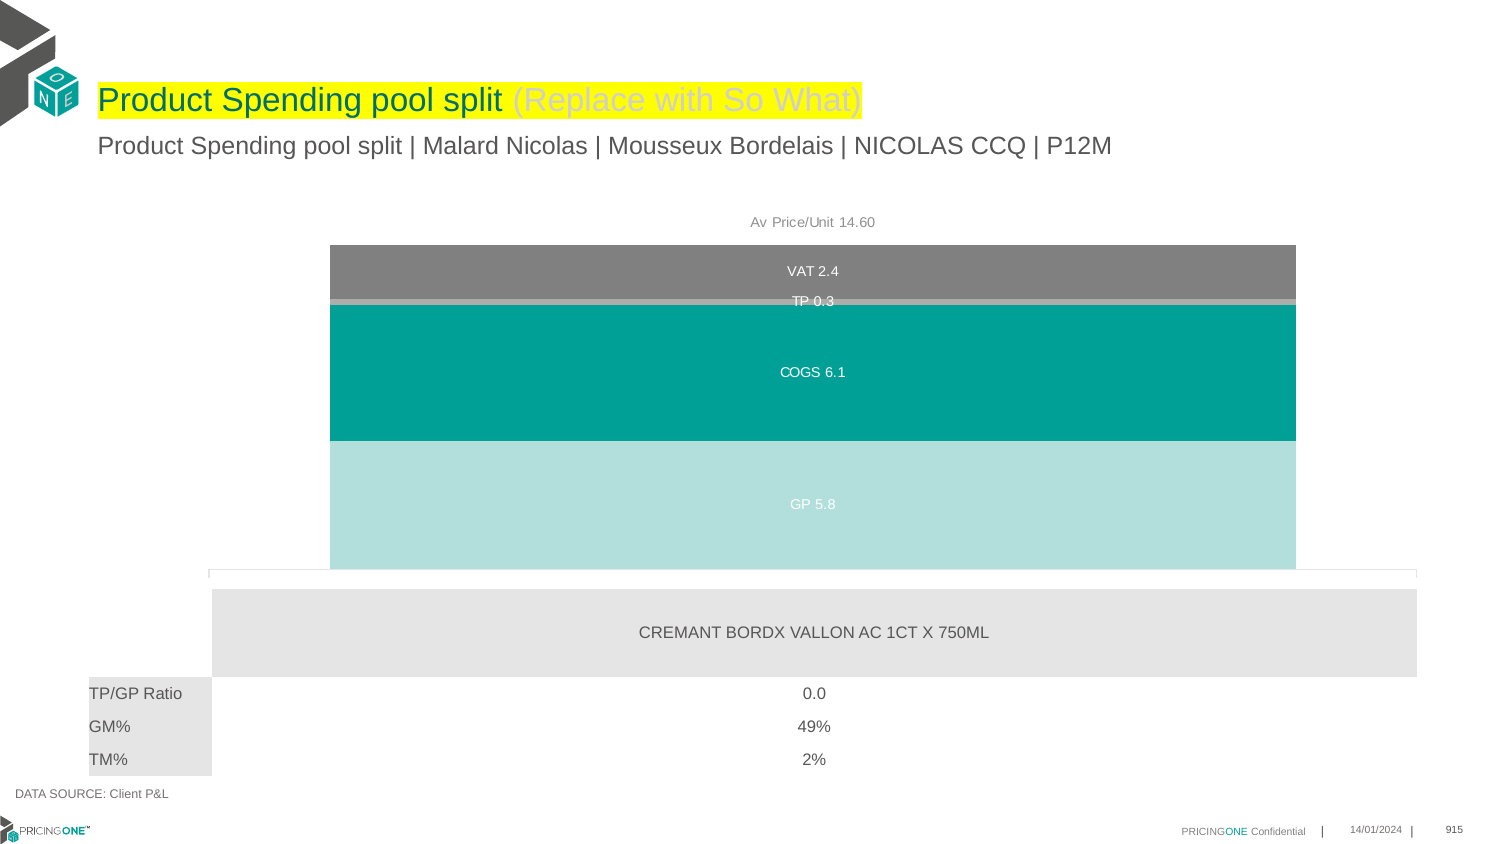

# Product Spending pool split (Replace with So What)
Product Spending pool split | Malard Nicolas | Mousseux Bordelais | NICOLAS CCQ | P12M

### Chart

| Category | GP | COGS | TP | VAT |
|---|---|---|---|---|
| Av Price/Unit 14.60 | 5.796699999999999 | 6.120000000000001 | 0.25399892473118335 | 2.434139784946238 |
|  | CREMANT BORDX VALLON AC 1CT X 750ML |
| --- | --- |
| TP/GP Ratio | 0.0 |
| GM% | 49% |
| TM% | 2% |
DATA SOURCE: Client P&L

14/01/2024
915